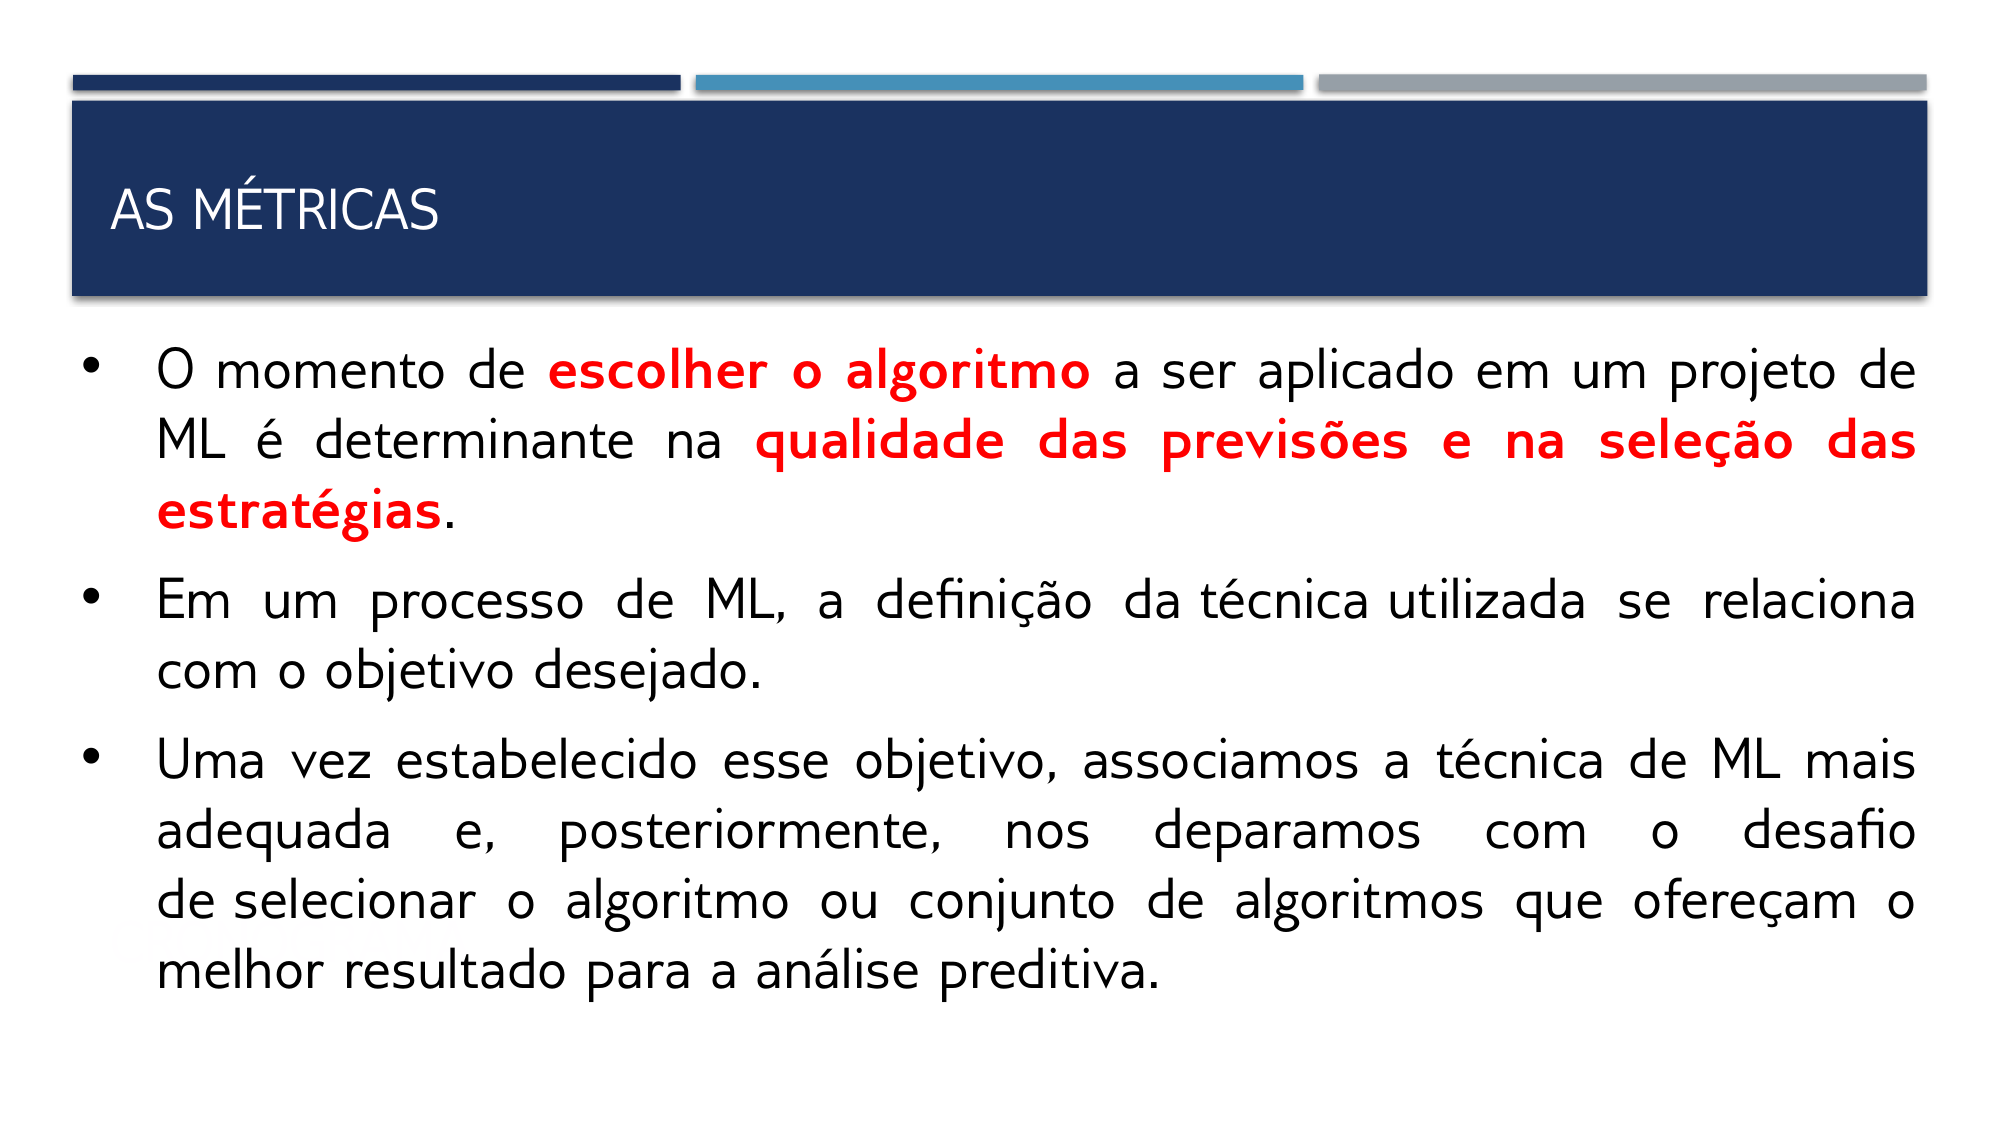

As métricas
O momento de escolher o algoritmo a ser aplicado em um projeto de ML é determinante na qualidade das previsões e na seleção das estratégias.
Em um processo de ML, a definição da técnica utilizada se relaciona com o objetivo desejado.
Uma vez estabelecido esse objetivo, associamos a técnica de ML mais adequada e, posteriormente, nos deparamos com o desafio de selecionar o algoritmo ou conjunto de algoritmos que ofereçam o melhor resultado para a análise preditiva.

# cronograma